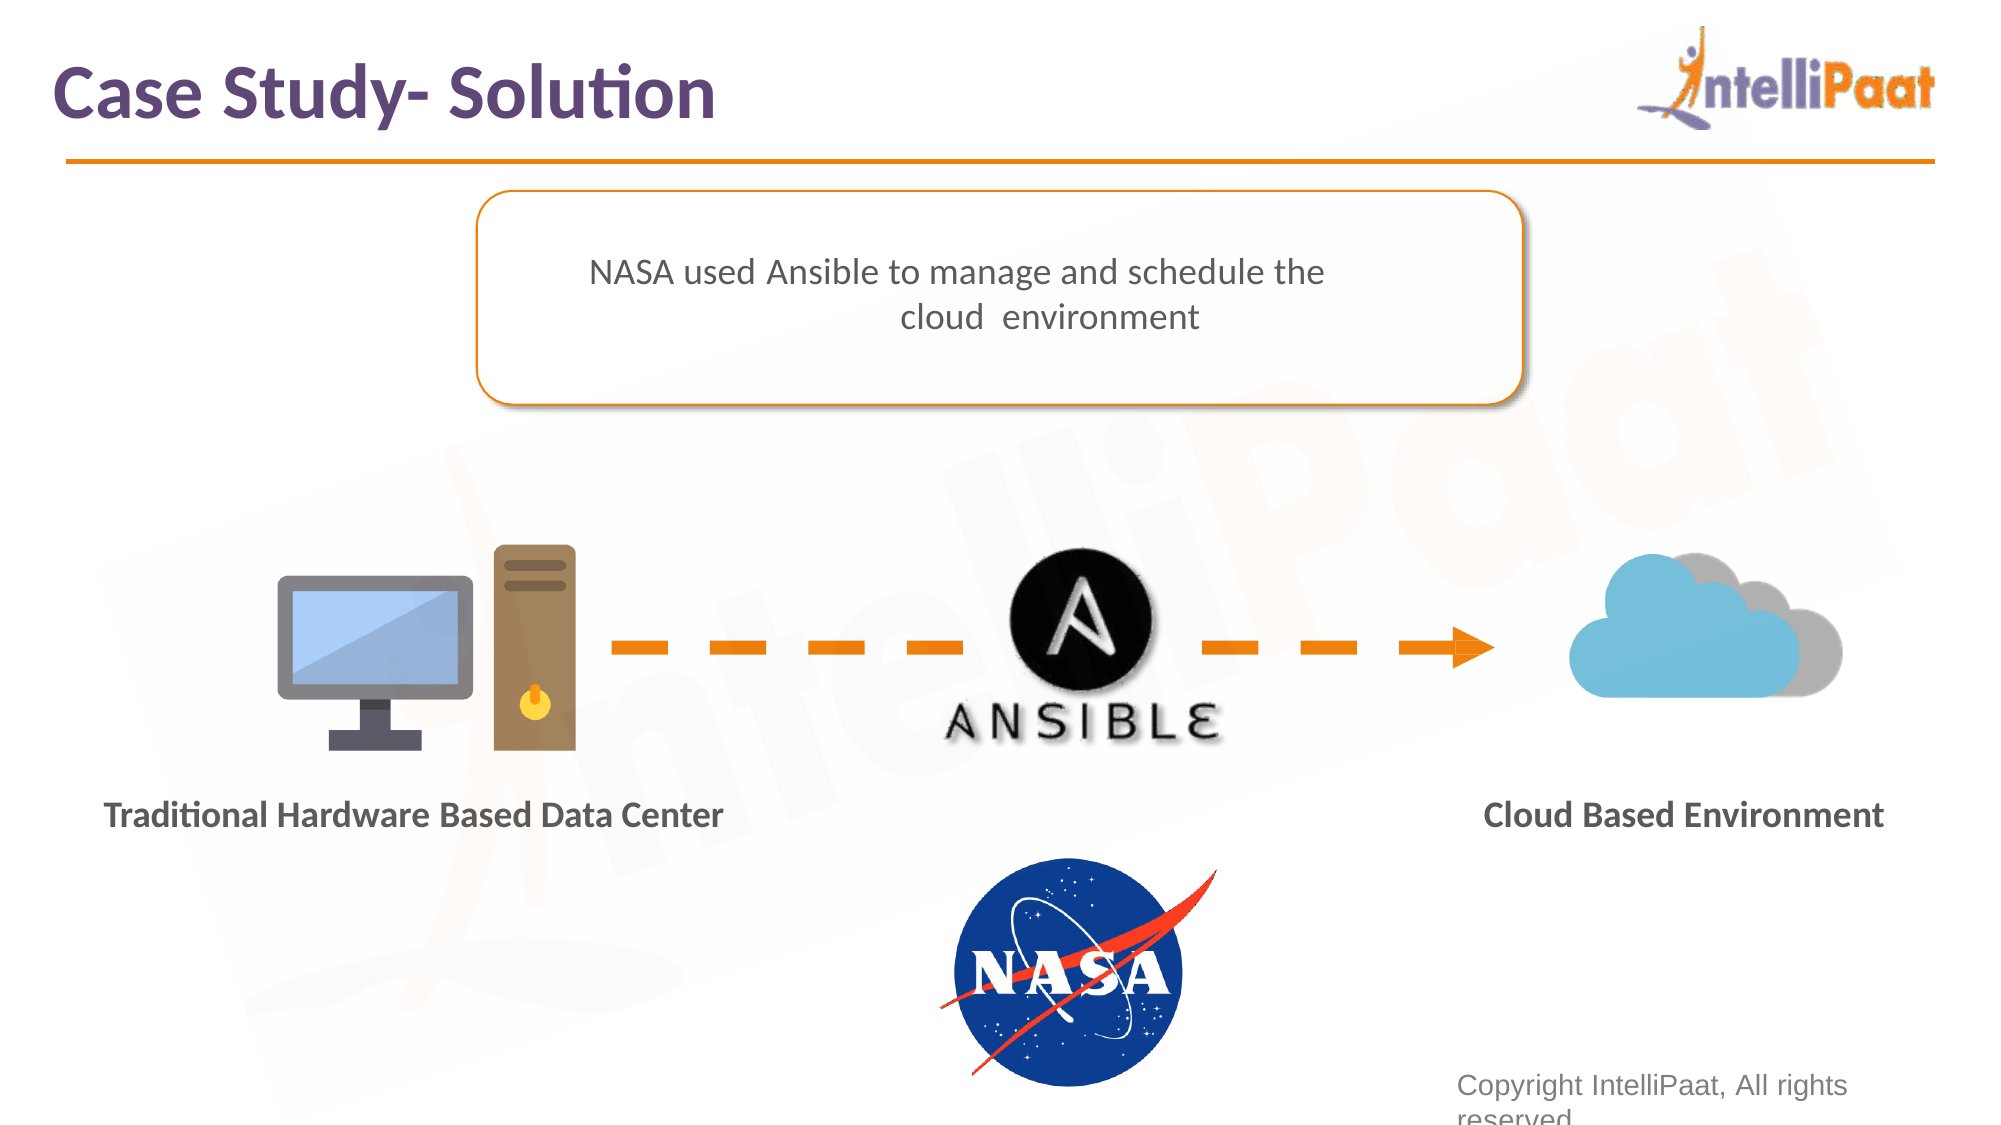

# Case Study- Solution

NASA used Ansible to manage and schedule the cloud  environment

Traditional Hardware Based Data Center
Cloud Based Environment

Copyright IntelliPaat, All rights reserved